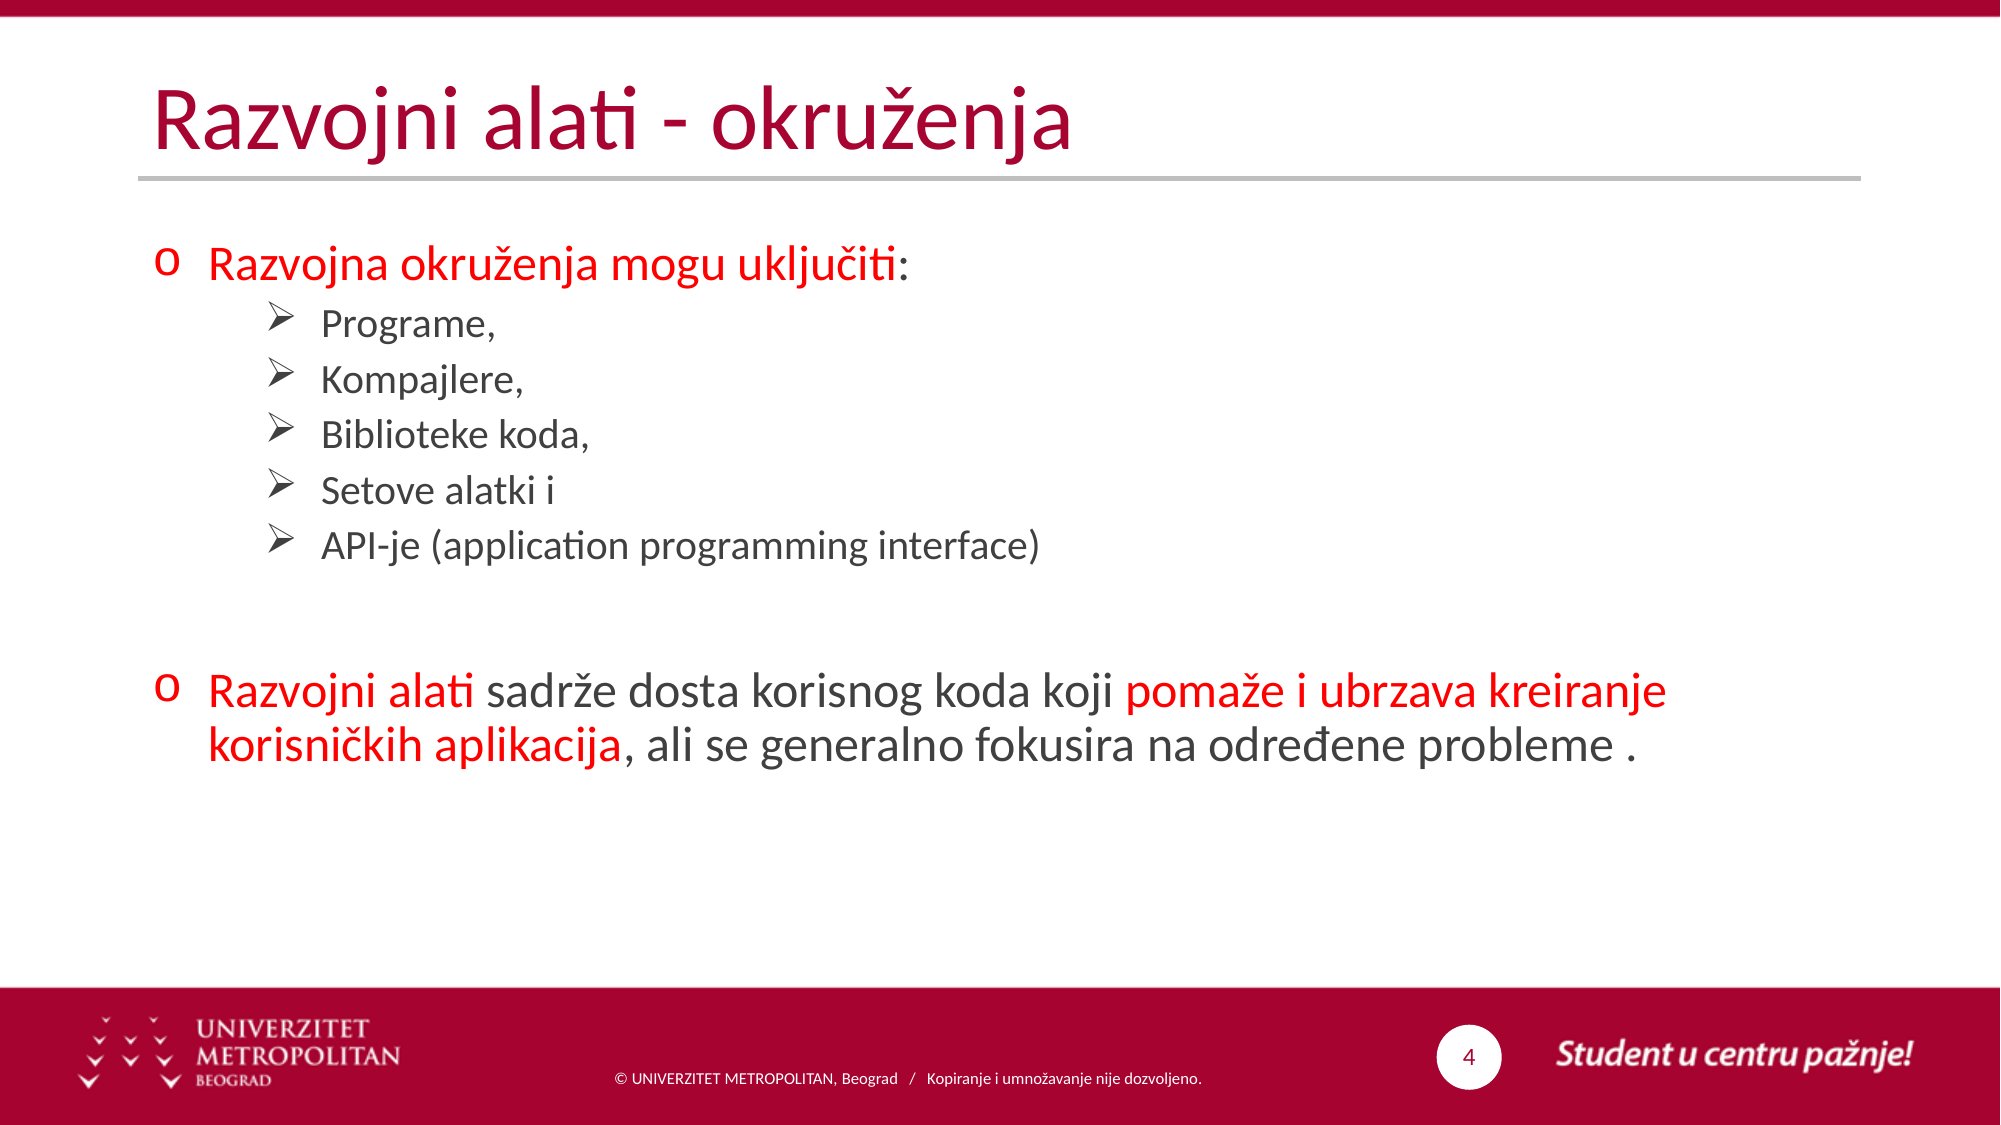

# Razvojni alati - okruženja
Razvojna okruženja mogu uključiti:
Programe,
Kompajlere,
Biblioteke koda,
Setove alatki i
API-je (application programming interface)

Razvojni alati sadrže dosta korisnog koda koji pomaže i ubrzava kreiranje korisničkih aplikacija, ali se generalno fokusira na određene probleme .